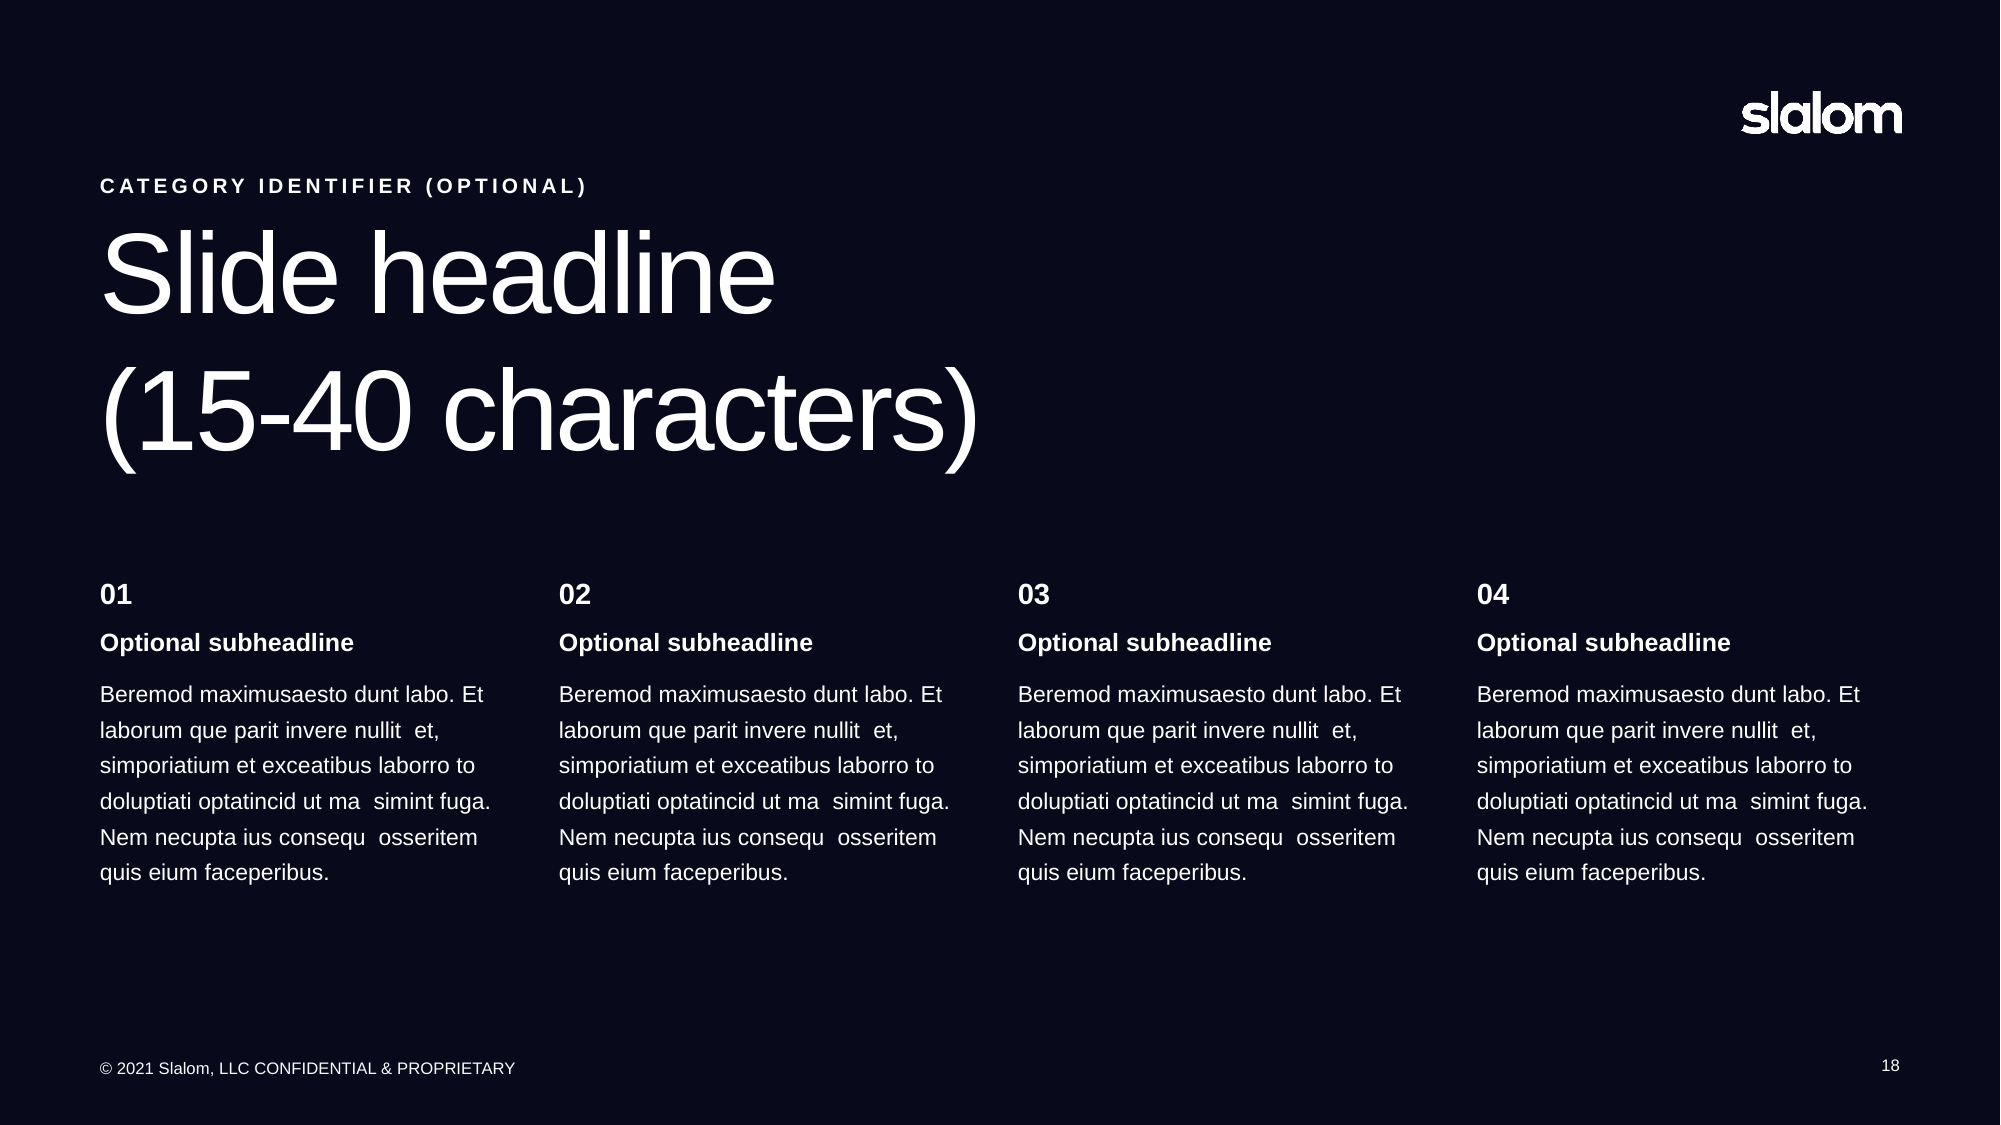

CATEGORY IDENTIFIER (OPTIONAL)
Slide headline
(15-40 characters)
01
Optional subheadline
Beremod maximusaesto dunt labo. Et laborum que parit invere nullit  et, simporiatium et exceatibus laborro to doluptiati optatincid ut ma  simint fuga. Nem necupta ius consequ  osseritem quis eium faceperibus.
02
Optional subheadline
Beremod maximusaesto dunt labo. Et laborum que parit invere nullit  et, simporiatium et exceatibus laborro to doluptiati optatincid ut ma  simint fuga. Nem necupta ius consequ  osseritem quis eium faceperibus.
03
Optional subheadline
Beremod maximusaesto dunt labo. Et laborum que parit invere nullit  et, simporiatium et exceatibus laborro to doluptiati optatincid ut ma  simint fuga. Nem necupta ius consequ  osseritem quis eium faceperibus.
04
Optional subheadline
Beremod maximusaesto dunt labo. Et laborum que parit invere nullit  et, simporiatium et exceatibus laborro to doluptiati optatincid ut ma  simint fuga. Nem necupta ius consequ  osseritem quis eium faceperibus.
18
© 2021 Slalom, LLC CONFIDENTIAL & PROPRIETARY